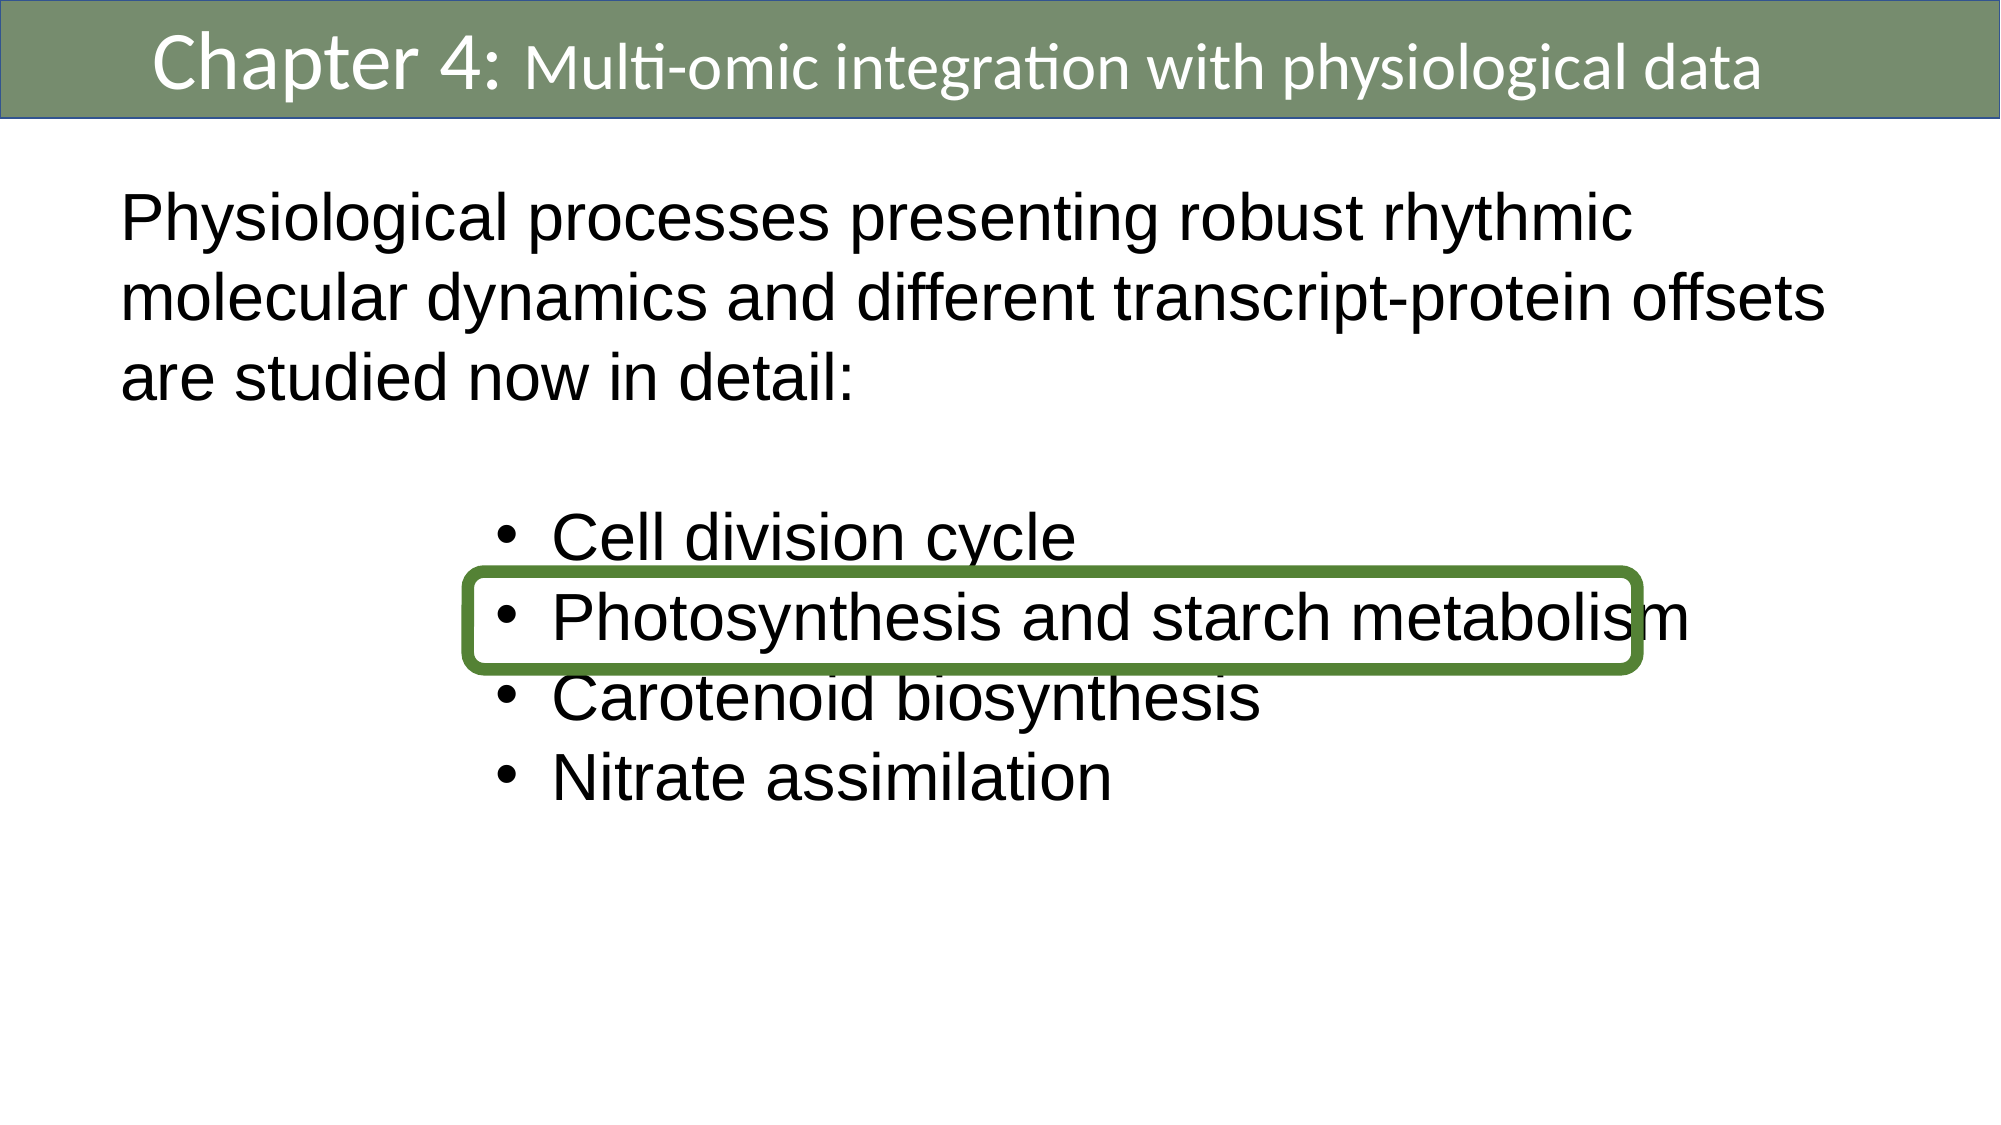

Chapter 4: Multi-omic integration with physiological data

Physiological processes presenting robust rhythmic molecular dynamics and different transcript-protein offsets are studied now in detail:

Cell division cycle
Photosynthesis and starch metabolism
Carotenoid biosynthesis
Nitrate assimilation